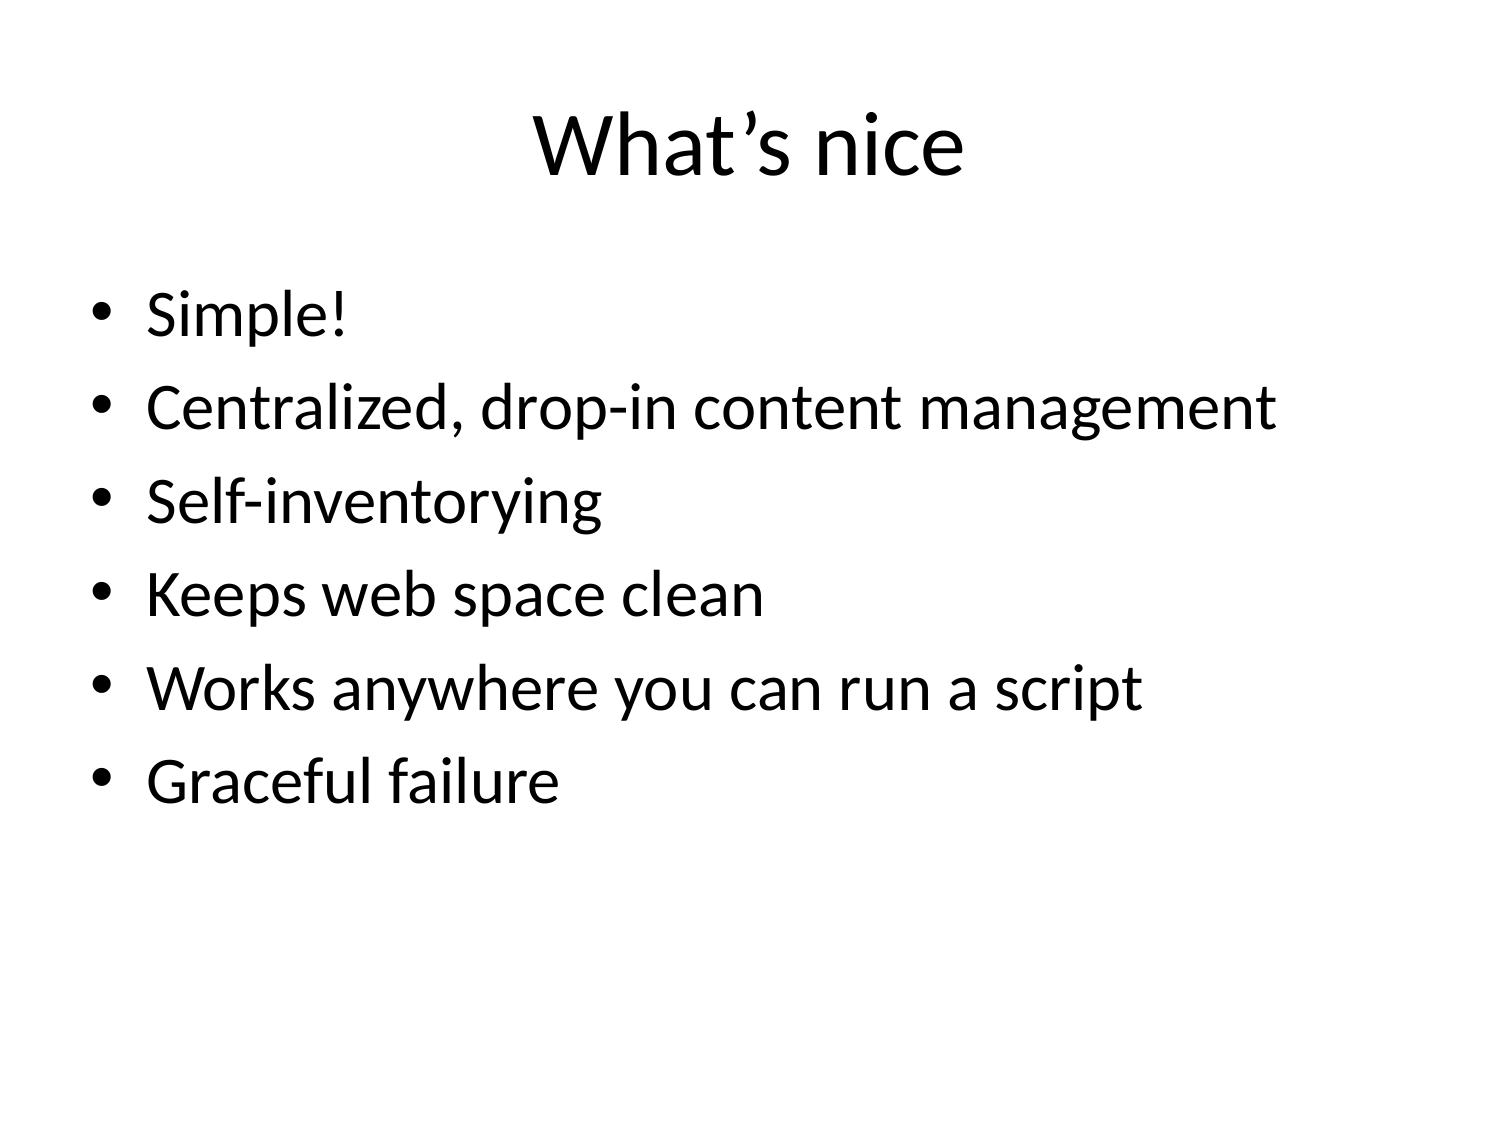

# What’s nice
Simple!
Centralized, drop-in content management
Self-inventorying
Keeps web space clean
Works anywhere you can run a script
Graceful failure